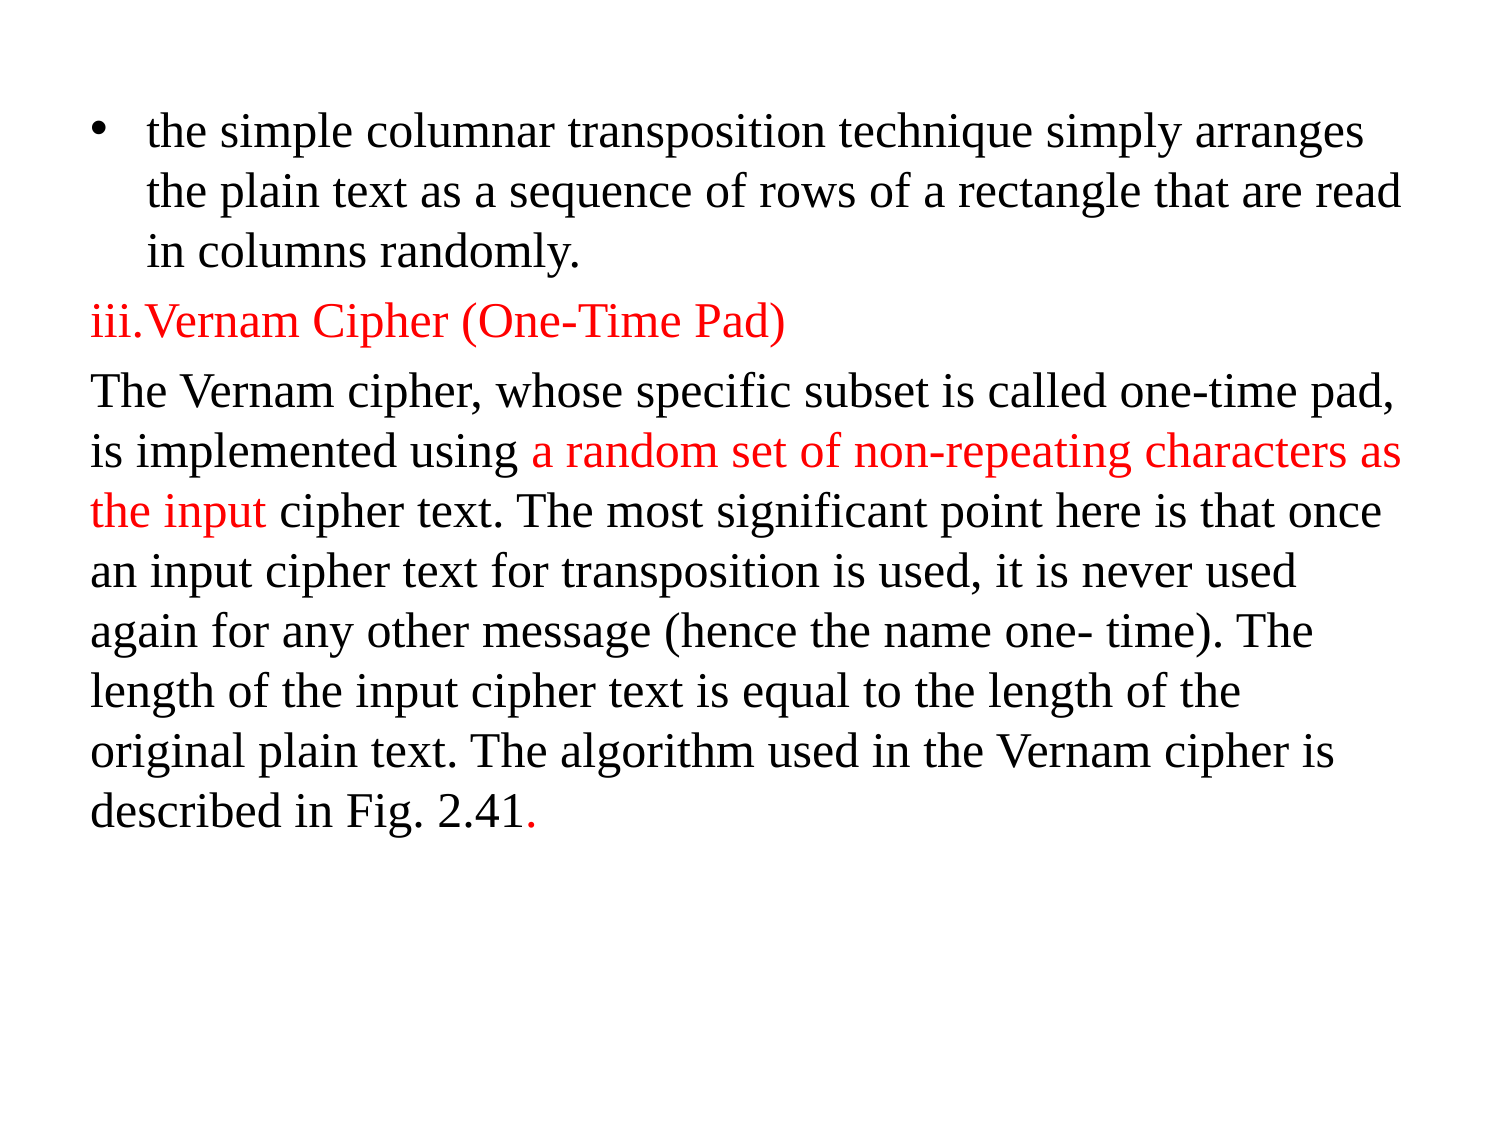

the simple columnar transposition technique simply arranges the plain text as a sequence of rows of a rectangle that are read in columns randomly.
iii.Vernam Cipher (One-Time Pad)
The Vernam cipher, whose specific subset is called one-time pad, is implemented using a random set of non-repeating characters as the input cipher text. The most significant point here is that once an input cipher text for transposition is used, it is never used again for any other message (hence the name one- time). The length of the input cipher text is equal to the length of the original plain text. The algorithm used in the Vernam cipher is described in Fig. 2.41.